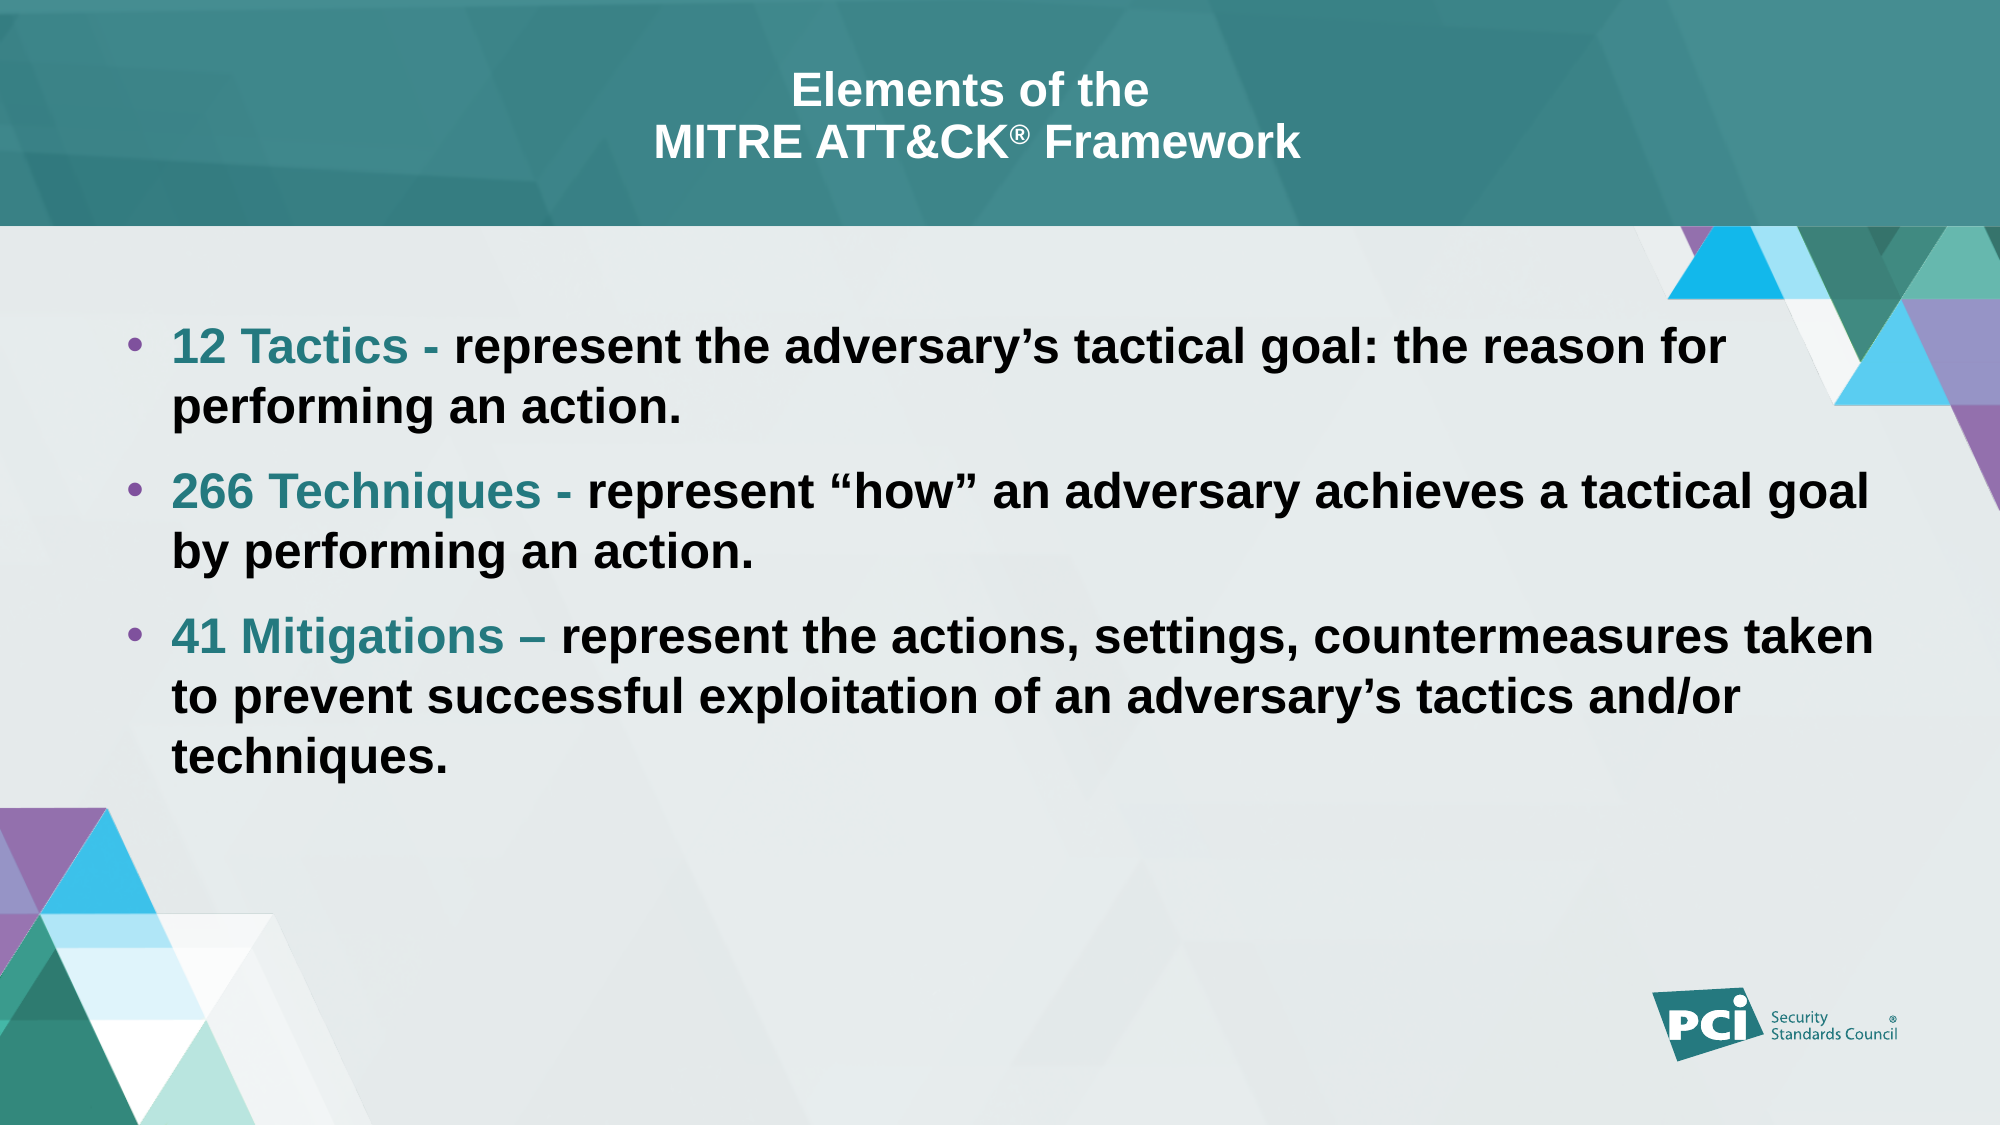

# Elements of the MITRE ATT&CK® Framework
12 Tactics - represent the adversary’s tactical goal: the reason for performing an action.
266 Techniques - represent “how” an adversary achieves a tactical goal by performing an action.
41 Mitigations – represent the actions, settings, countermeasures taken to prevent successful exploitation of an adversary’s tactics and/or techniques.